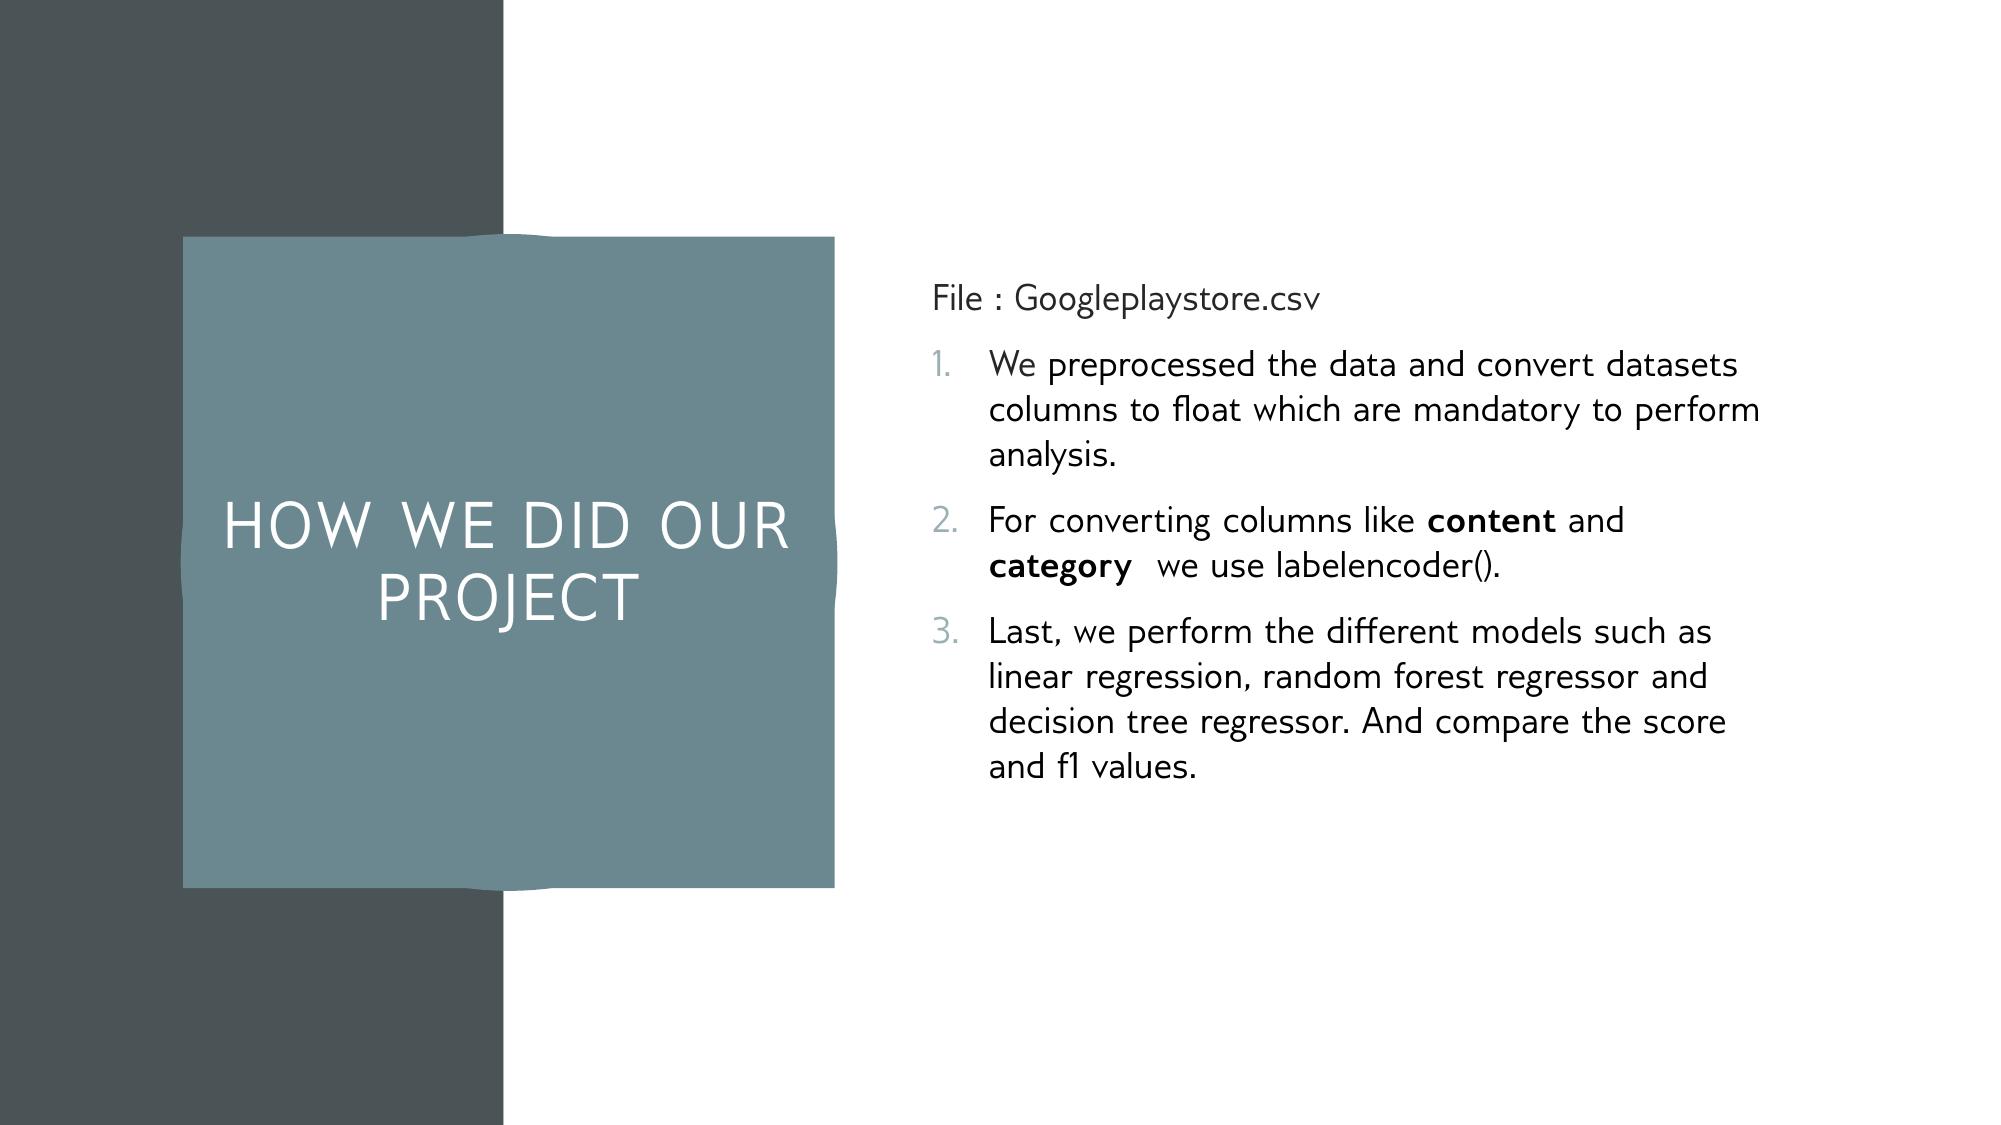

File : Googleplaystore.csv
We preprocessed the data and convert datasets columns to float which are mandatory to perform analysis.
For converting columns like content and category  we use labelencoder().
Last, we perform the different models such as linear regression, random forest regressor and decision tree regressor. And compare the score and f1 values.

# How we did our project